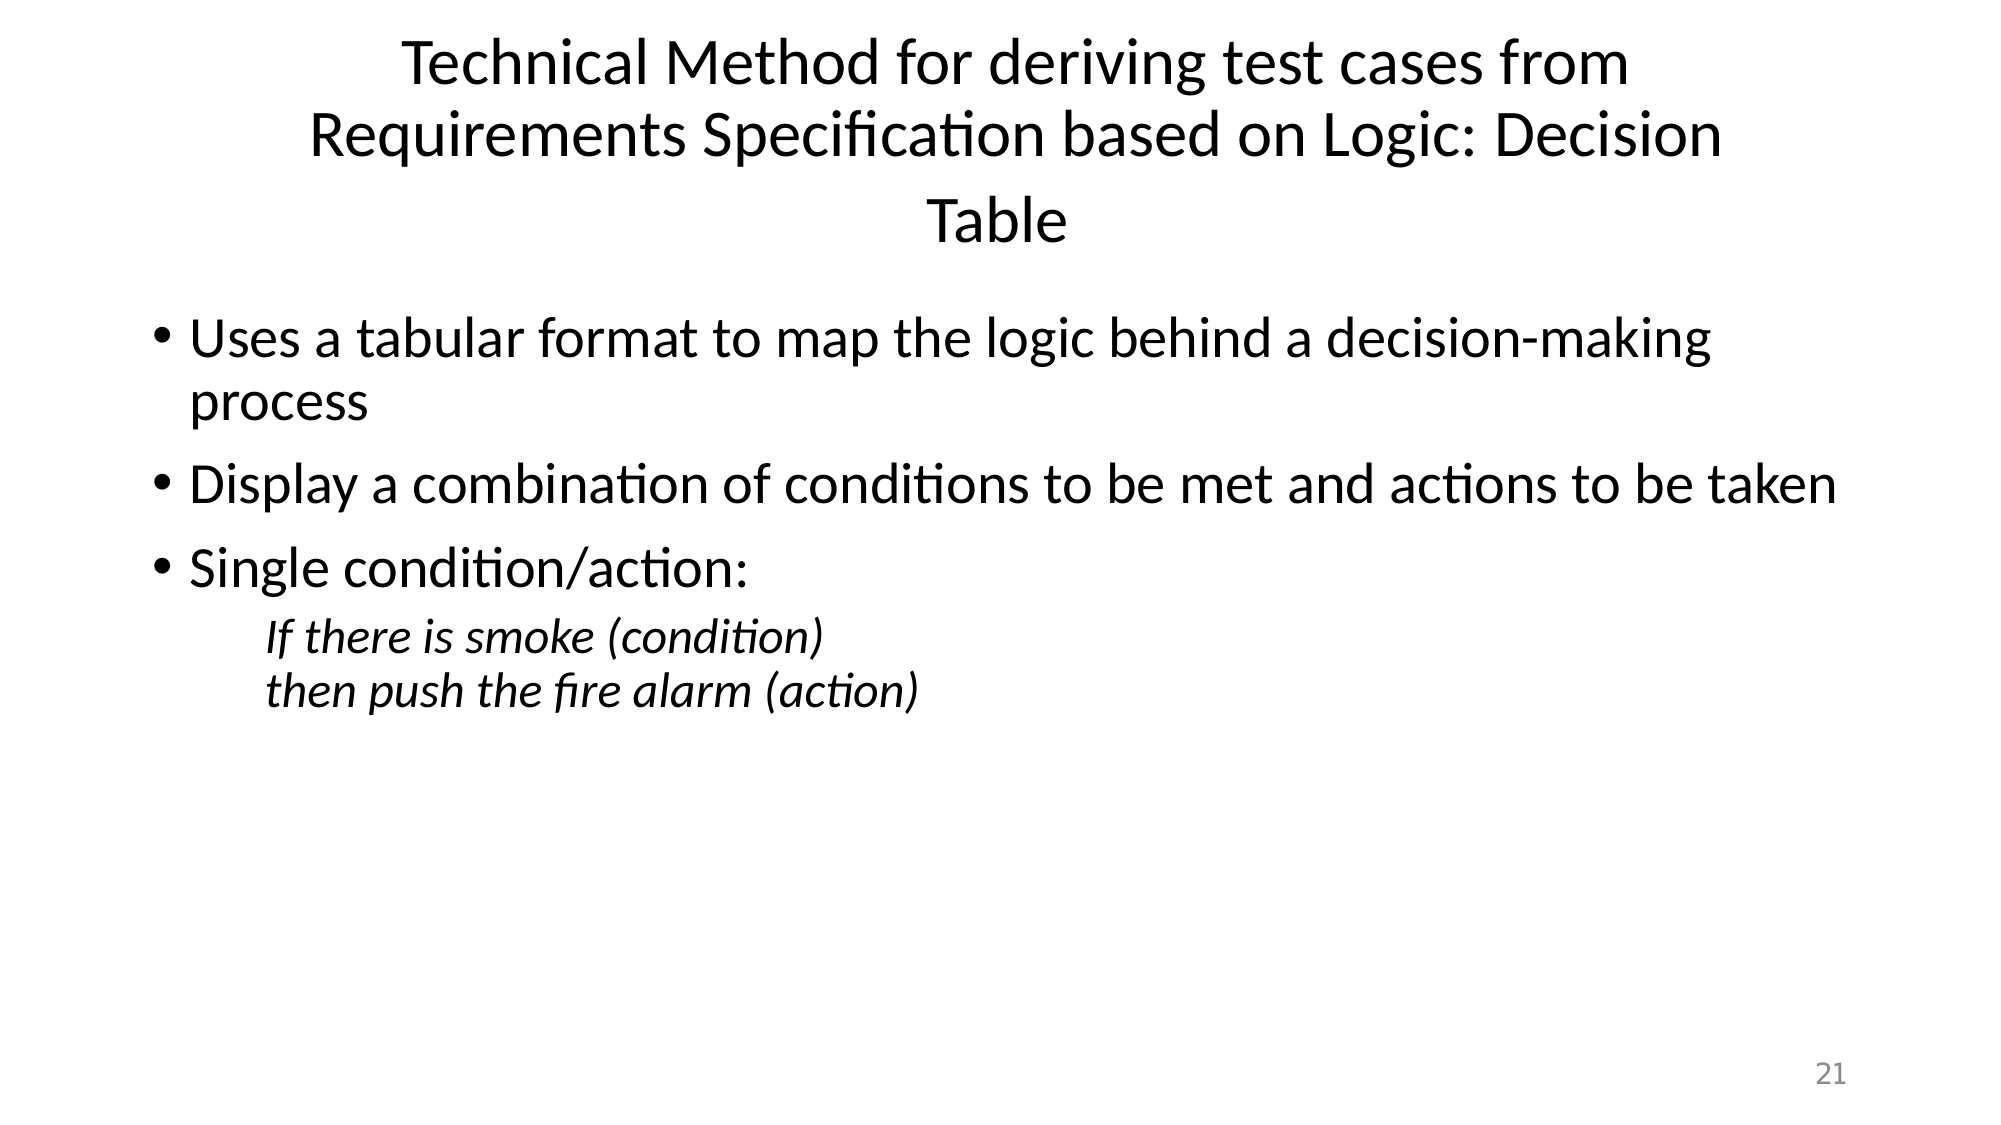

# Technical Method for deriving test cases from Requirements Specification based on Logic: Decision Table
Uses a tabular format to map the logic behind a decision-making process
Display a combination of conditions to be met and actions to be taken
Single condition/action:
	If there is smoke (condition)
then push the fire alarm (action)
21